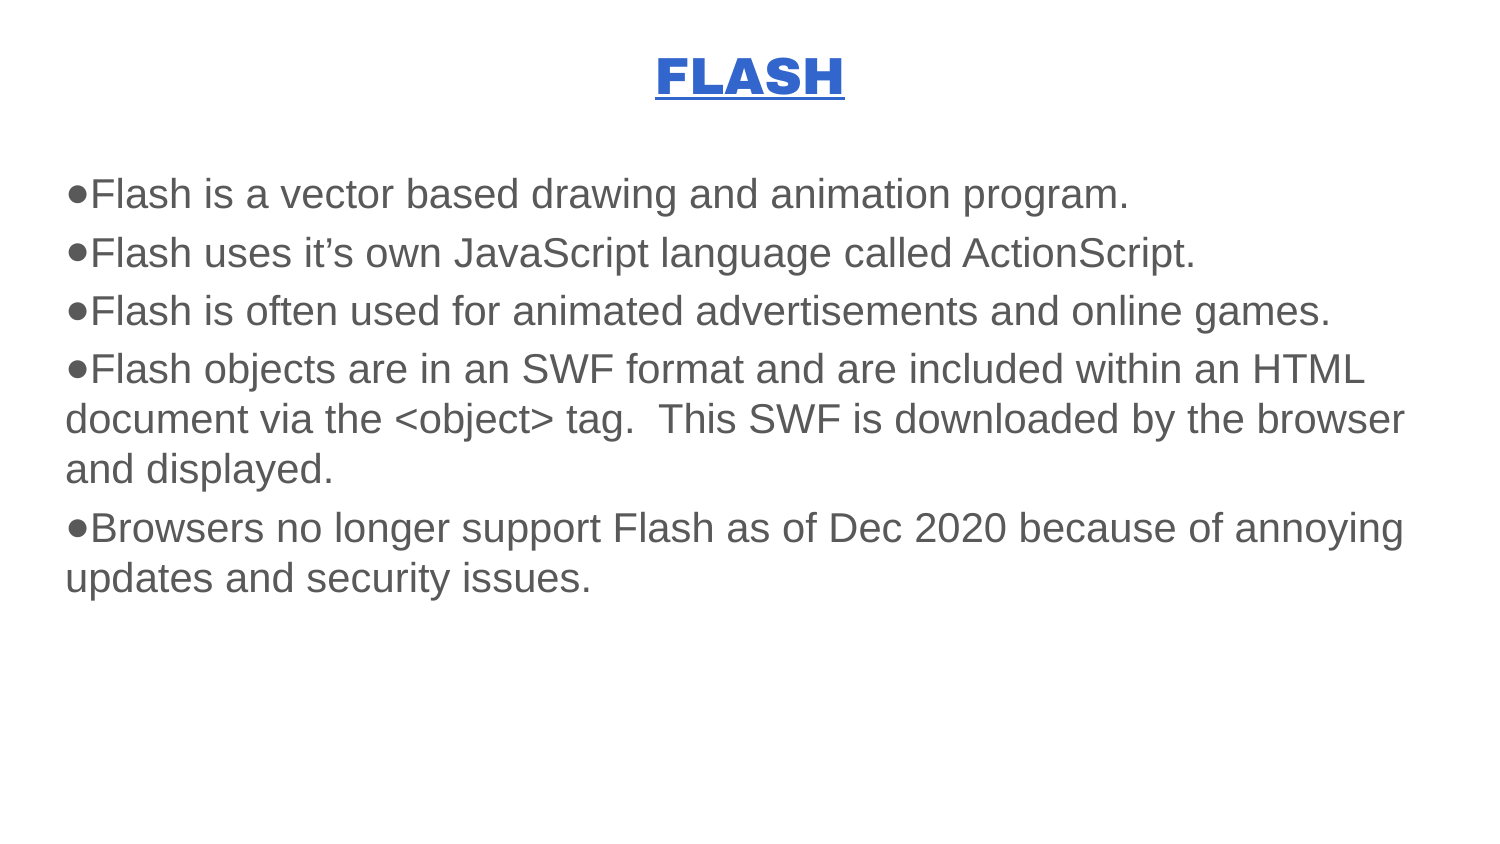

# FLASH
Flash is a vector based drawing and animation program.
Flash uses it’s own JavaScript language called ActionScript.
Flash is often used for animated advertisements and online games.
Flash objects are in an SWF format and are included within an HTML document via the <object> tag.  This SWF is downloaded by the browser and displayed.
Browsers no longer support Flash as of Dec 2020 because of annoying updates and security issues.